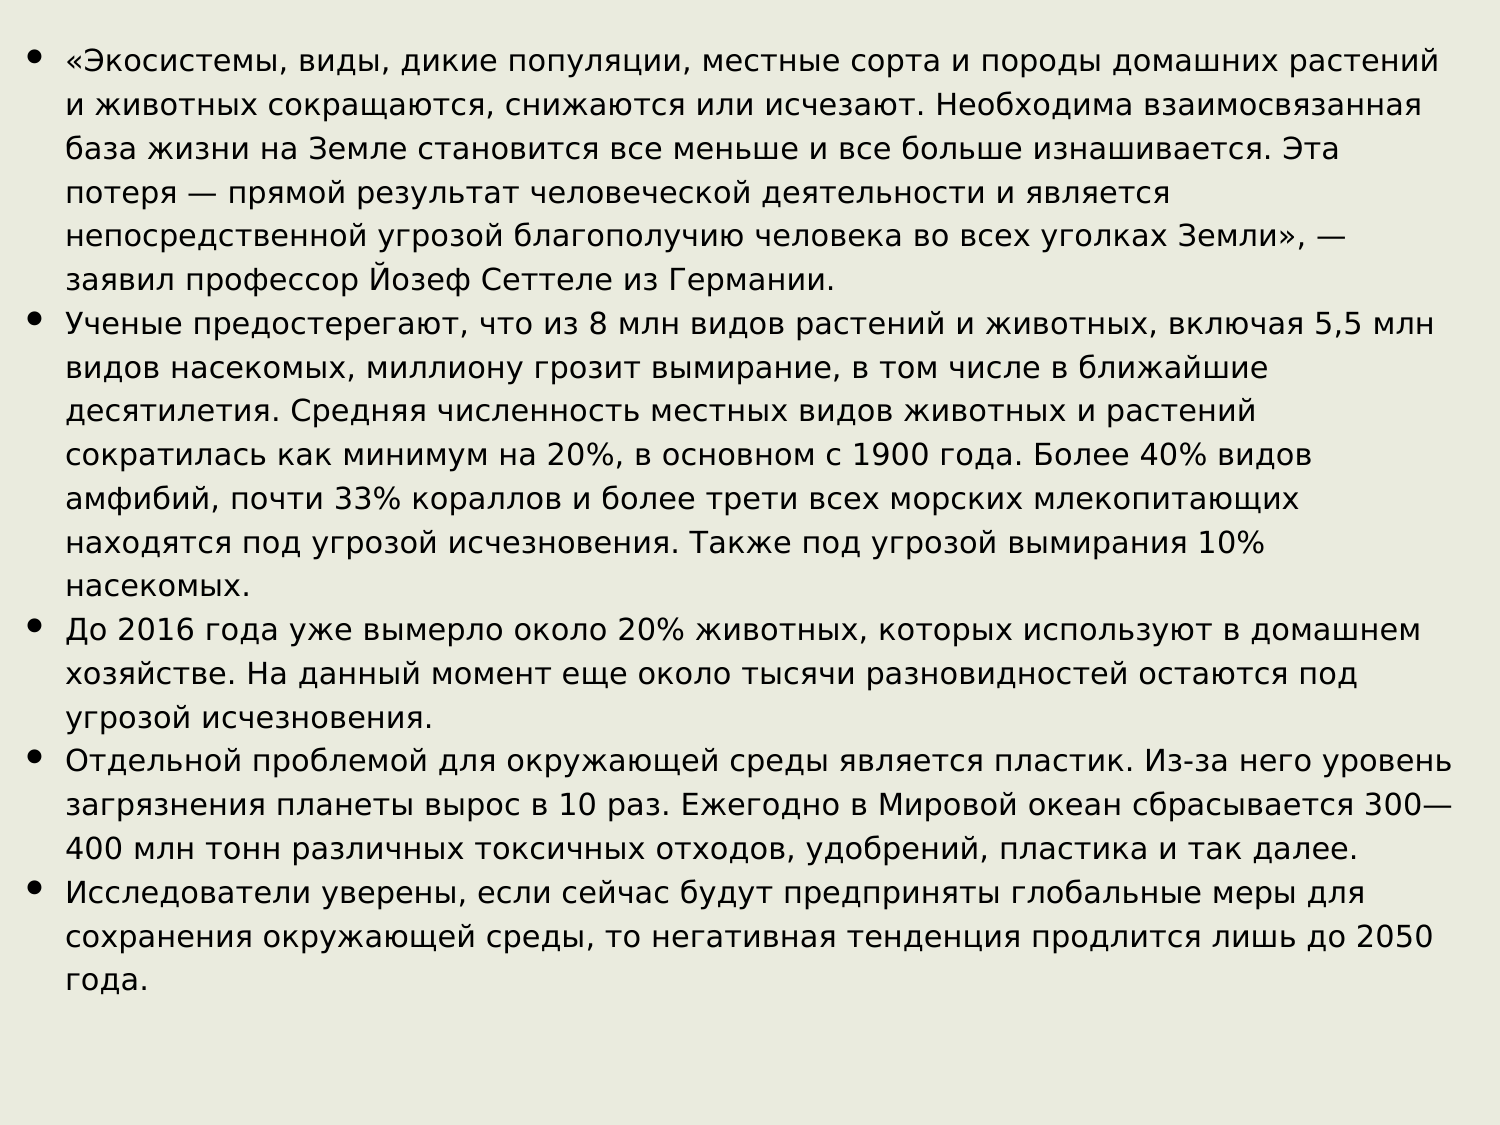

«Экосистемы, виды, дикие популяции, местные сорта и породы домашних растений и животных сокращаются, снижаются или исчезают. Необходима взаимосвязанная база жизни на Земле становится все меньше и все больше изнашивается. Эта потеря — прямой результат человеческой деятельности и является непосредственной угрозой благополучию человека во всех уголках Земли», — заявил профессор Йозеф Сеттеле из Германии.
Ученые предостерегают, что из 8 млн видов растений и животных, включая 5,5 млн видов насекомых, миллиону грозит вымирание, в том числе в ближайшие десятилетия. Средняя численность местных видов животных и растений сократилась как минимум на 20%, в основном с 1900 года. Более 40% видов амфибий, почти 33% кораллов и более трети всех морских млекопитающих находятся под угрозой исчезновения. Также под угрозой вымирания 10% насекомых.
До 2016 года уже вымерло около 20% животных, которых используют в домашнем хозяйстве. На данный момент еще около тысячи разновидностей остаются под угрозой исчезновения.
Отдельной проблемой для окружающей среды является пластик. Из-за него уровень загрязнения планеты вырос в 10 раз. Ежегодно в Мировой океан сбрасывается 300—400 млн тонн различных токсичных отходов, удобрений, пластика и так далее.
Исследователи уверены, если сейчас будут предприняты глобальные меры для сохранения окружающей среды, то негативная тенденция продлится лишь до 2050 года.